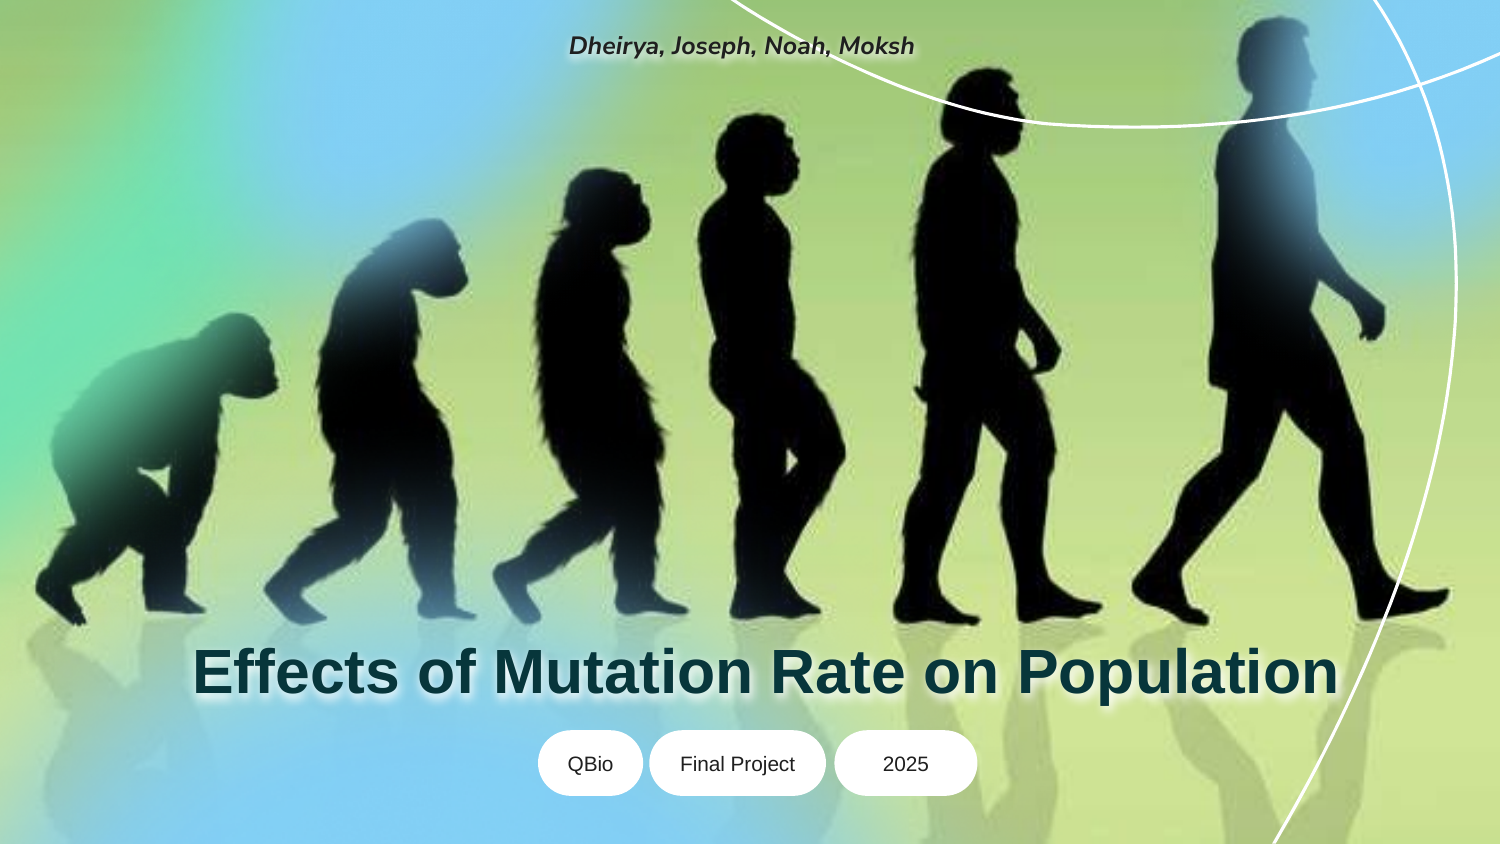

Dheirya, Joseph, Noah, Moksh
# Effects of Mutation Rate on Population
QBio
Final Project
2025